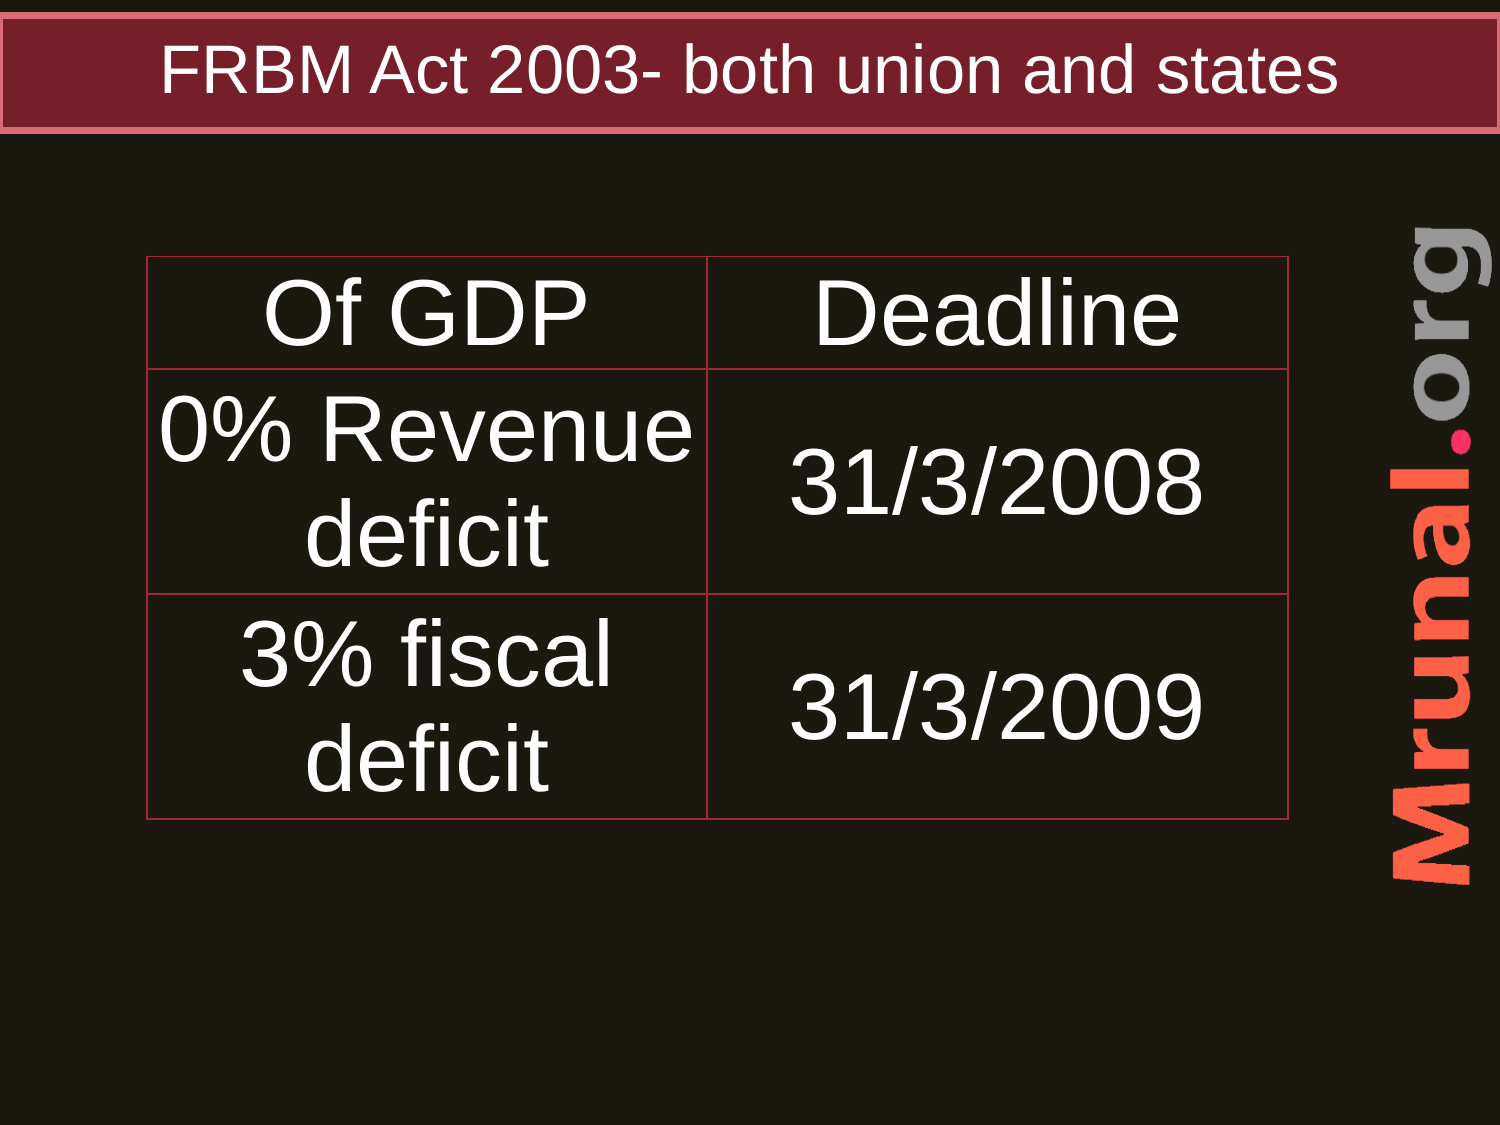

# FRBM Act 2003- both union and states
| Of GDP | Deadline |
| --- | --- |
| 0% Revenue deficit | 31/3/2008 |
| 3% fiscal deficit | 31/3/2009 |